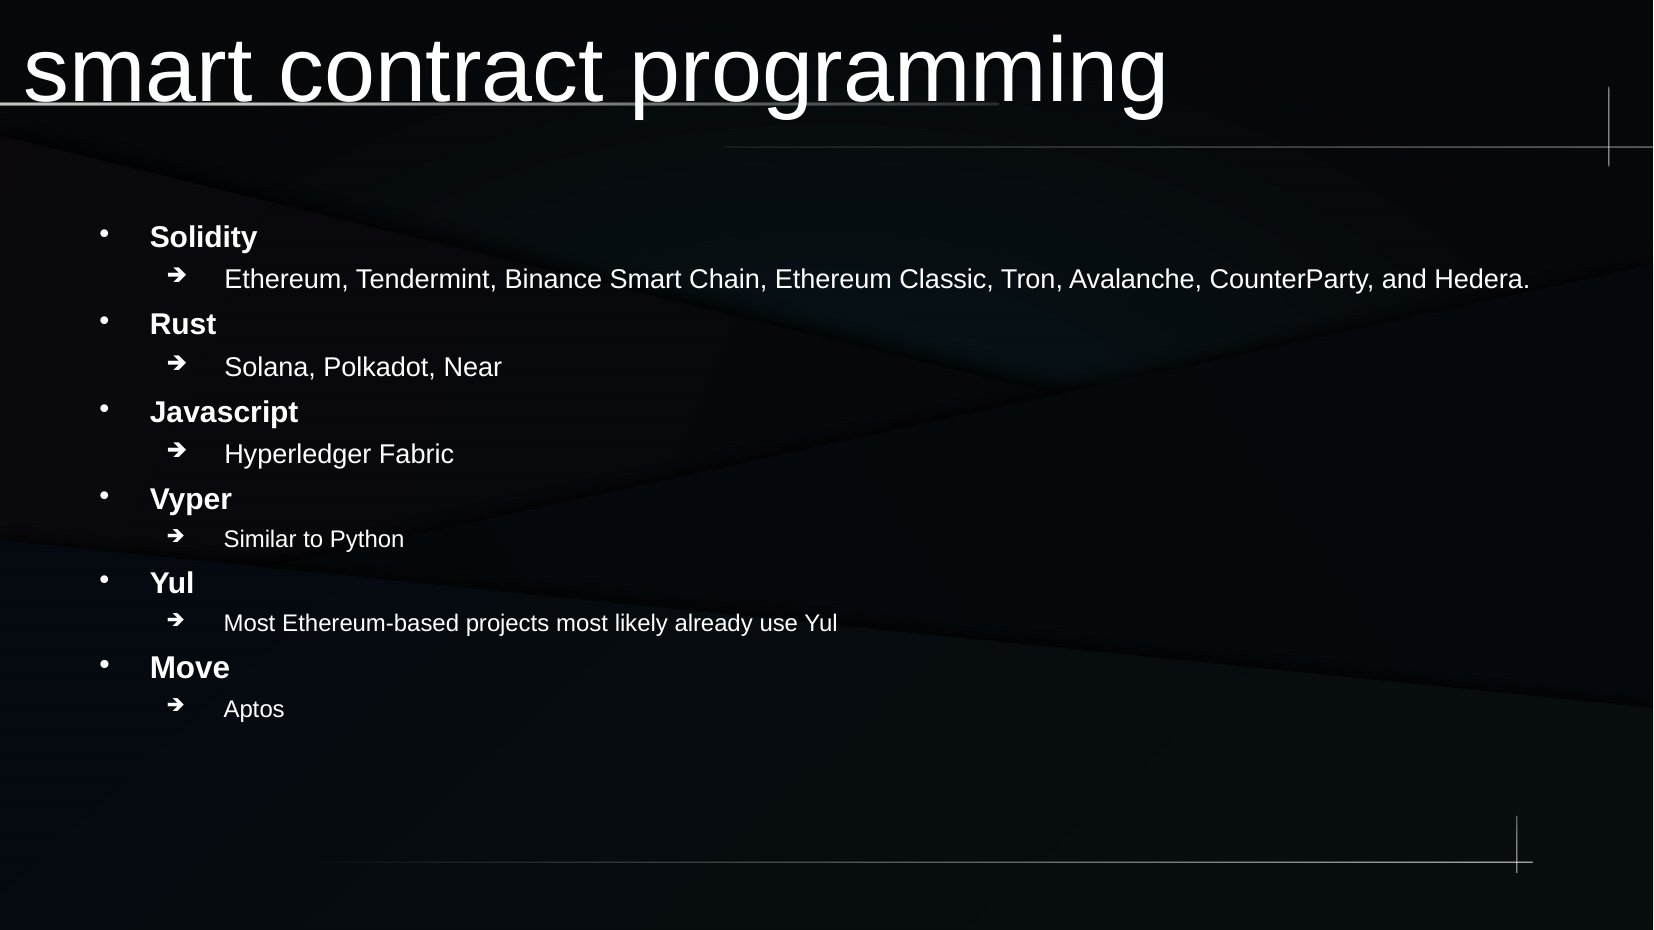

# smart contract programming
Solidity
 Ethereum, Tendermint, Binance Smart Chain, Ethereum Classic, Tron, Avalanche, CounterParty, and Hedera.
Rust
 Solana, Polkadot, Near
Javascript
 Hyperledger Fabric
Vyper
 Similar to Python
Yul
 Most Ethereum-based projects most likely already use Yul
Move
 Aptos